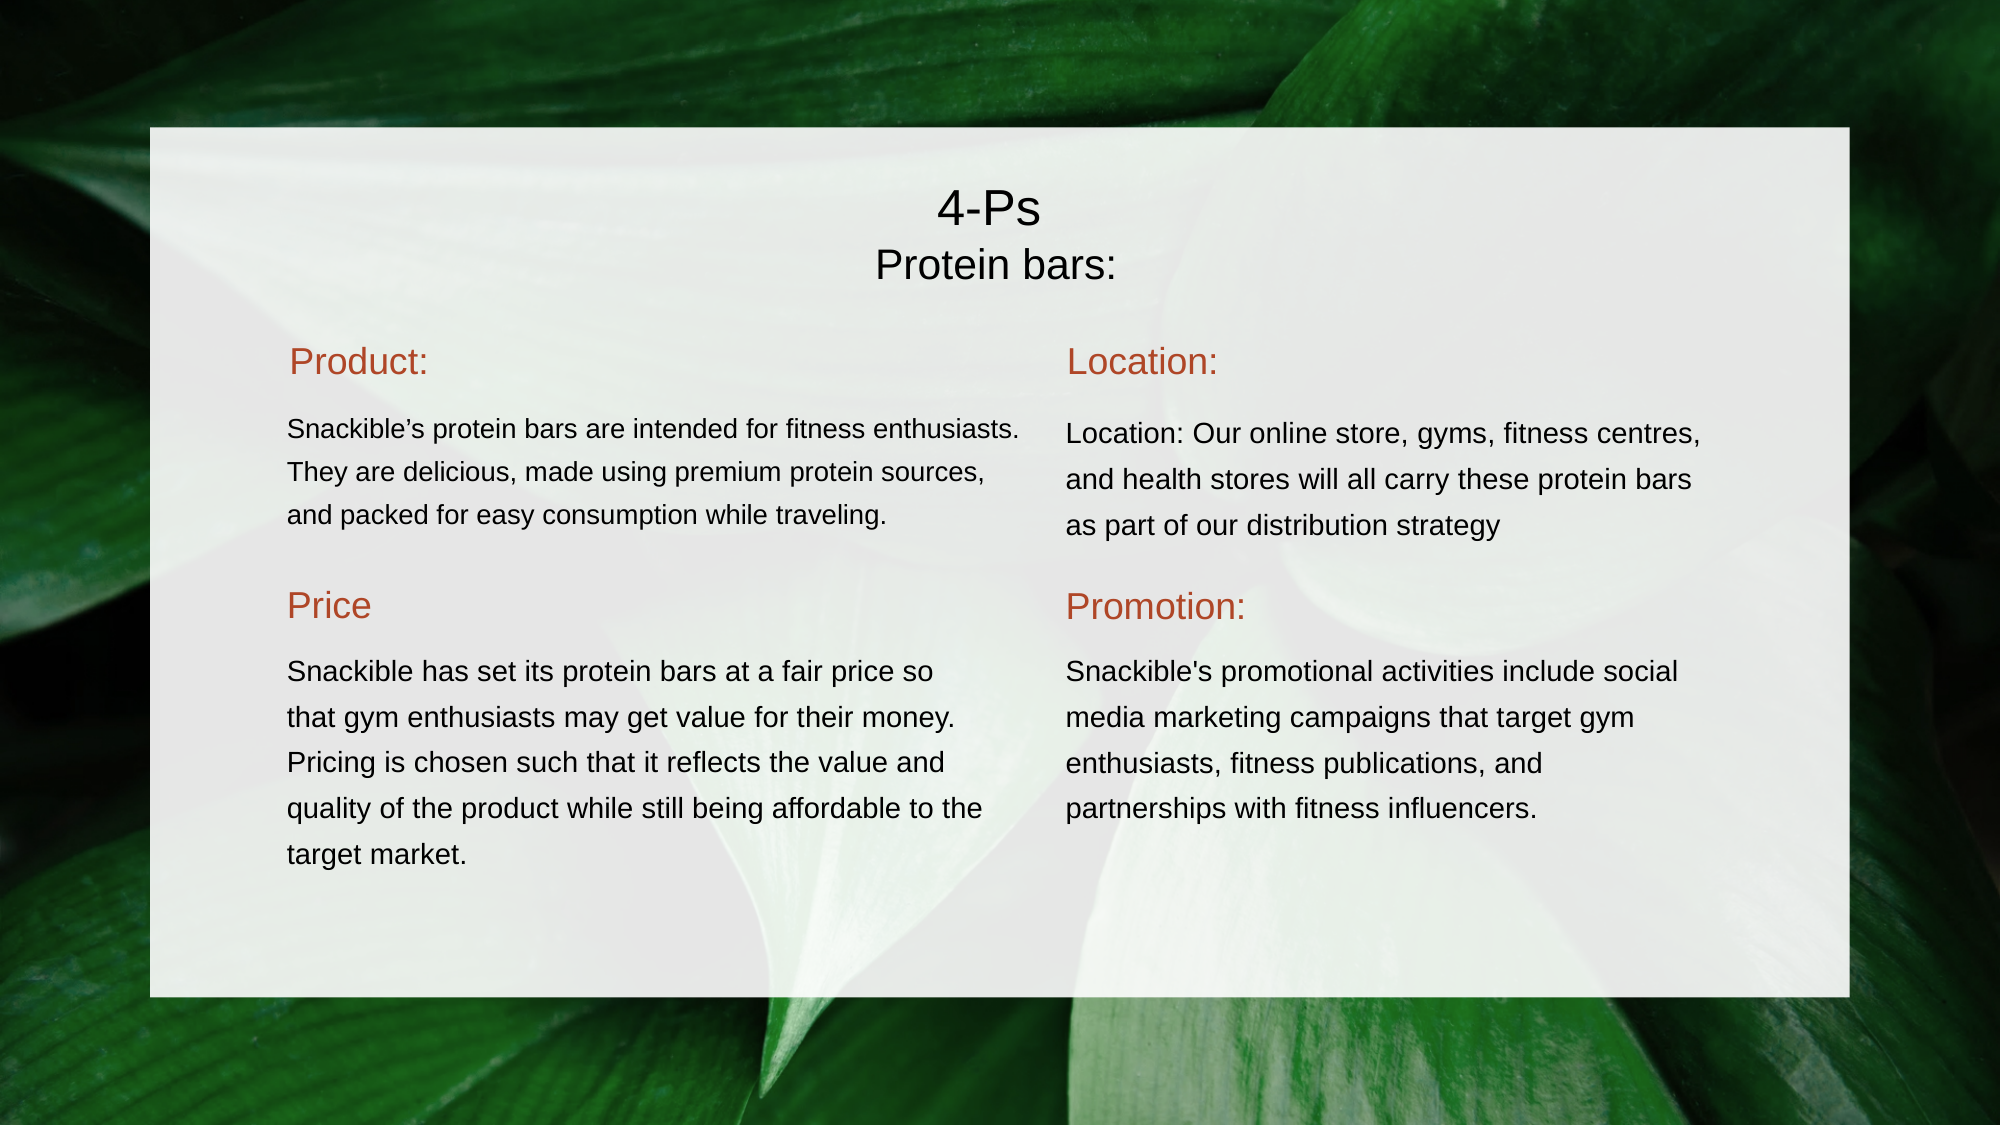

# 4-Ps Protein bars:
Location:
Product:
Snackible’s protein bars are intended for fitness enthusiasts. They are delicious, made using premium protein sources, and packed for easy consumption while traveling.
Location: Our online store, gyms, fitness centres, and health stores will all carry these protein bars as part of our distribution strategy
Price
Promotion:
Snackible has set its protein bars at a fair price so that gym enthusiasts may get value for their money. Pricing is chosen such that it reflects the value and quality of the product while still being affordable to the target market.
Snackible's promotional activities include social media marketing campaigns that target gym enthusiasts, fitness publications, and partnerships with fitness influencers.